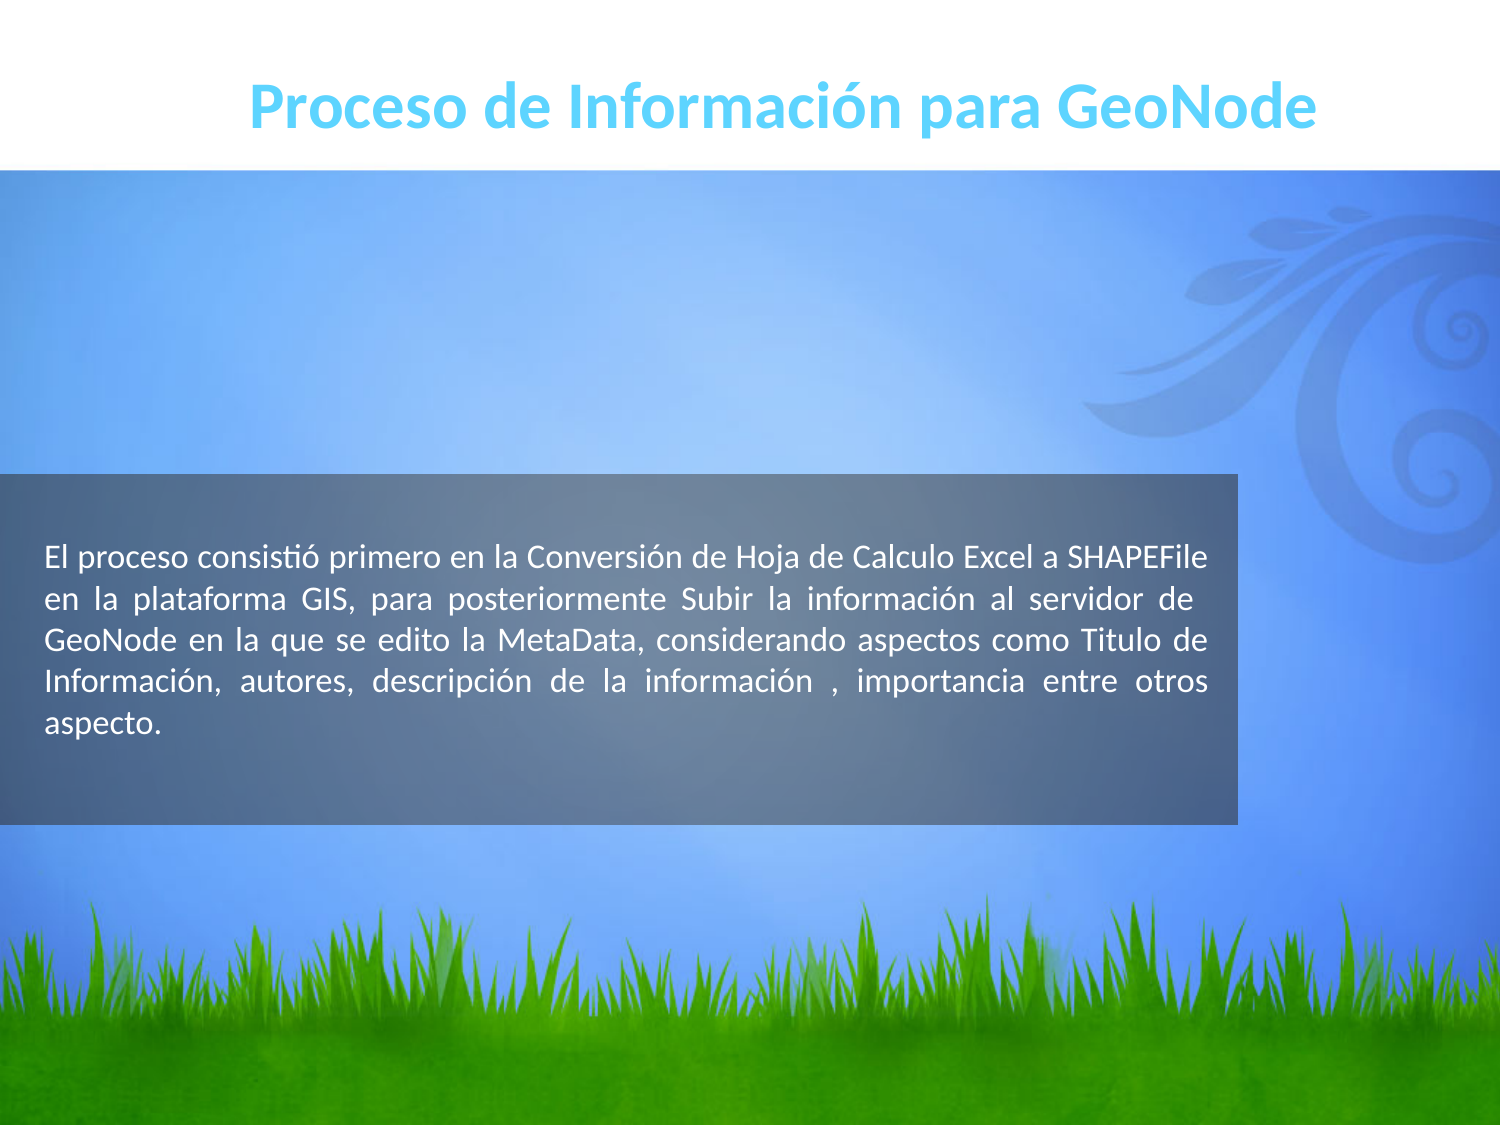

Proceso de Información para GeoNode
#
El proceso consistió primero en la Conversión de Hoja de Calculo Excel a SHAPEFile en la plataforma GIS, para posteriormente Subir la información al servidor de  GeoNode en la que se edito la MetaData, considerando aspectos como Titulo de Información, autores, descripción de la información , importancia entre otros aspecto.